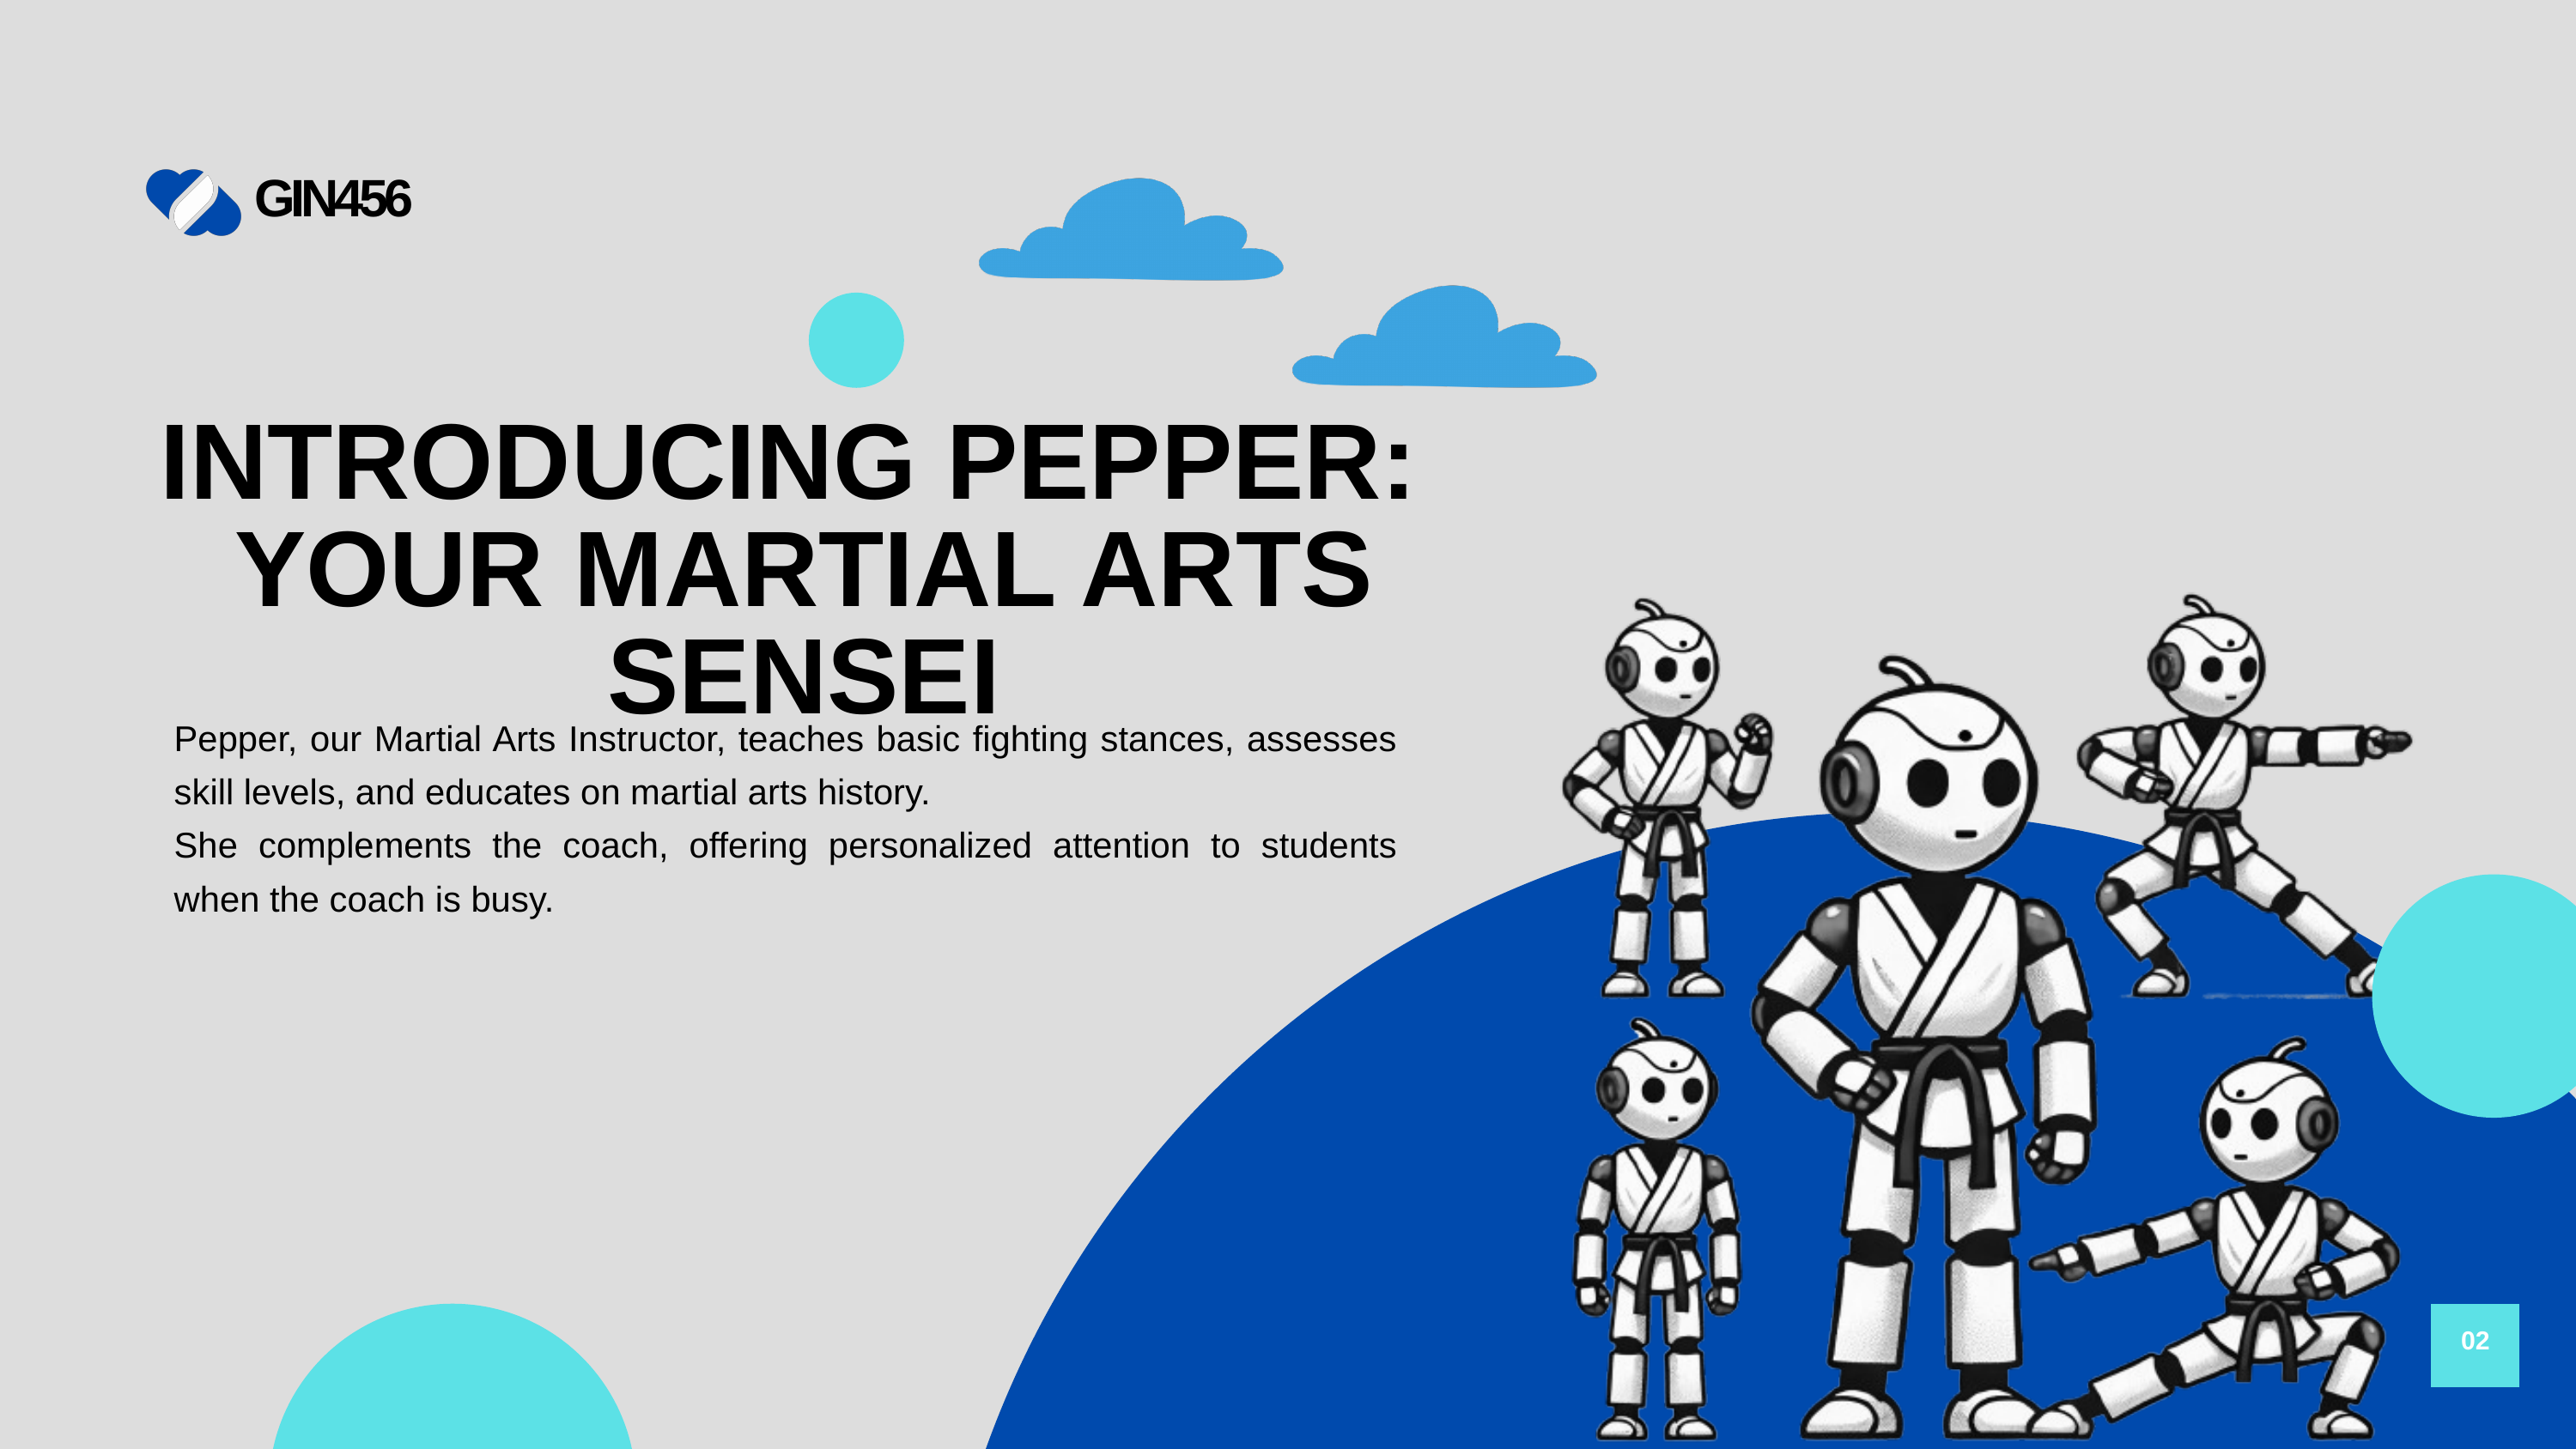

GIN456

INTRODUCING PEPPER:
YOUR MARTIAL ARTS SENSEI

Pepper, our Martial Arts Instructor, teaches basic fighting stances, assesses skill levels, and educates on martial arts history.
She complements the coach, offering personalized attention to students when the coach is busy.

02